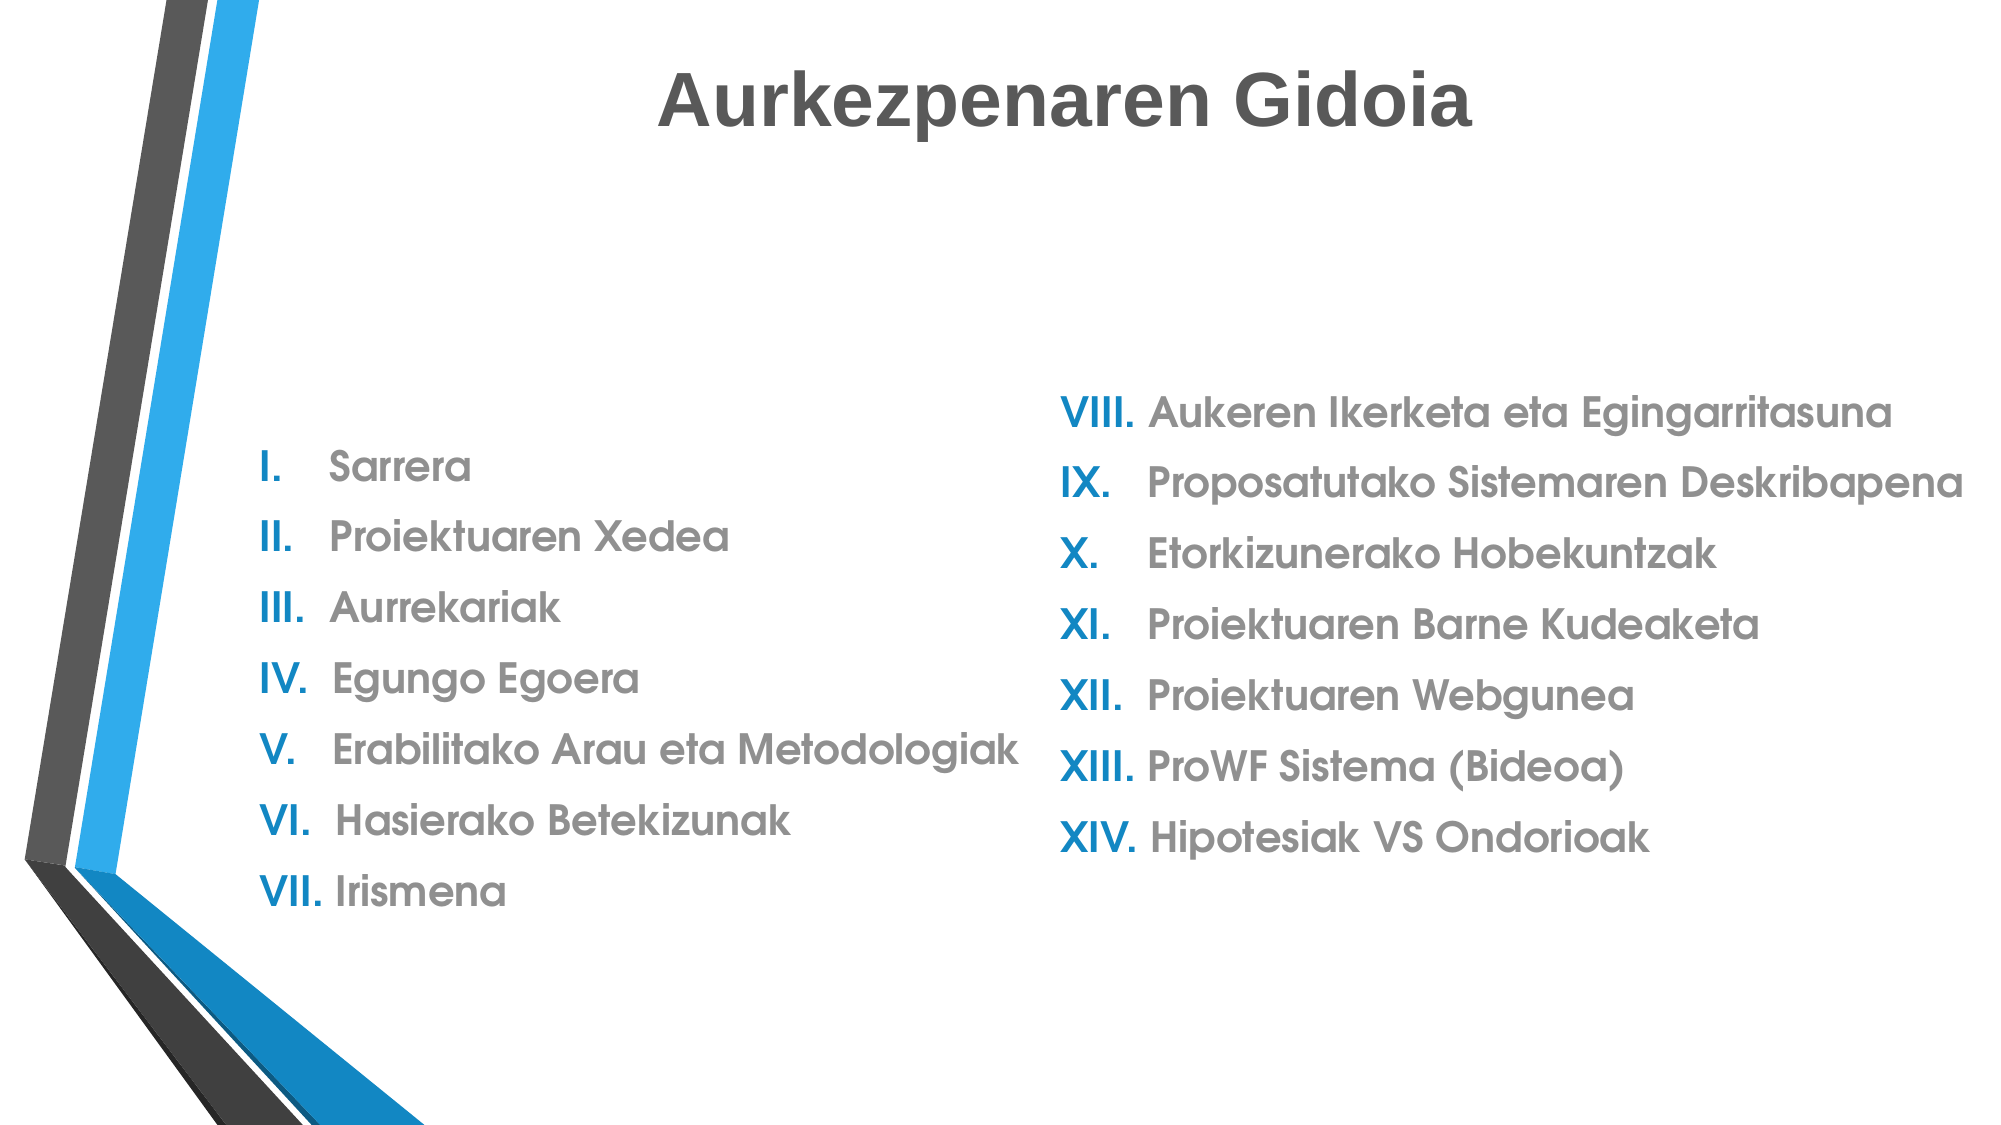

# Aurkezpenaren Gidoia
VIII. Aukeren Ikerketa eta Egingarritasuna
IX.   Proposatutako Sistemaren Deskribapena
X.    Etorkizunerako Hobekuntzak
XI.   Proiektuaren Barne Kudeaketa
XII.  Proiektuaren Webgunea
XIII. ProWF Sistema (Bideoa)
XIV. Hipotesiak VS Ondorioak

I.    Sarrera
II.   Proiektuaren Xedea
III.  Aurrekariak
IV.  Egungo Egoera
V.   Erabilitako Arau eta Metodologiak
VI.  Hasierako Betekizunak
VII. Irismena